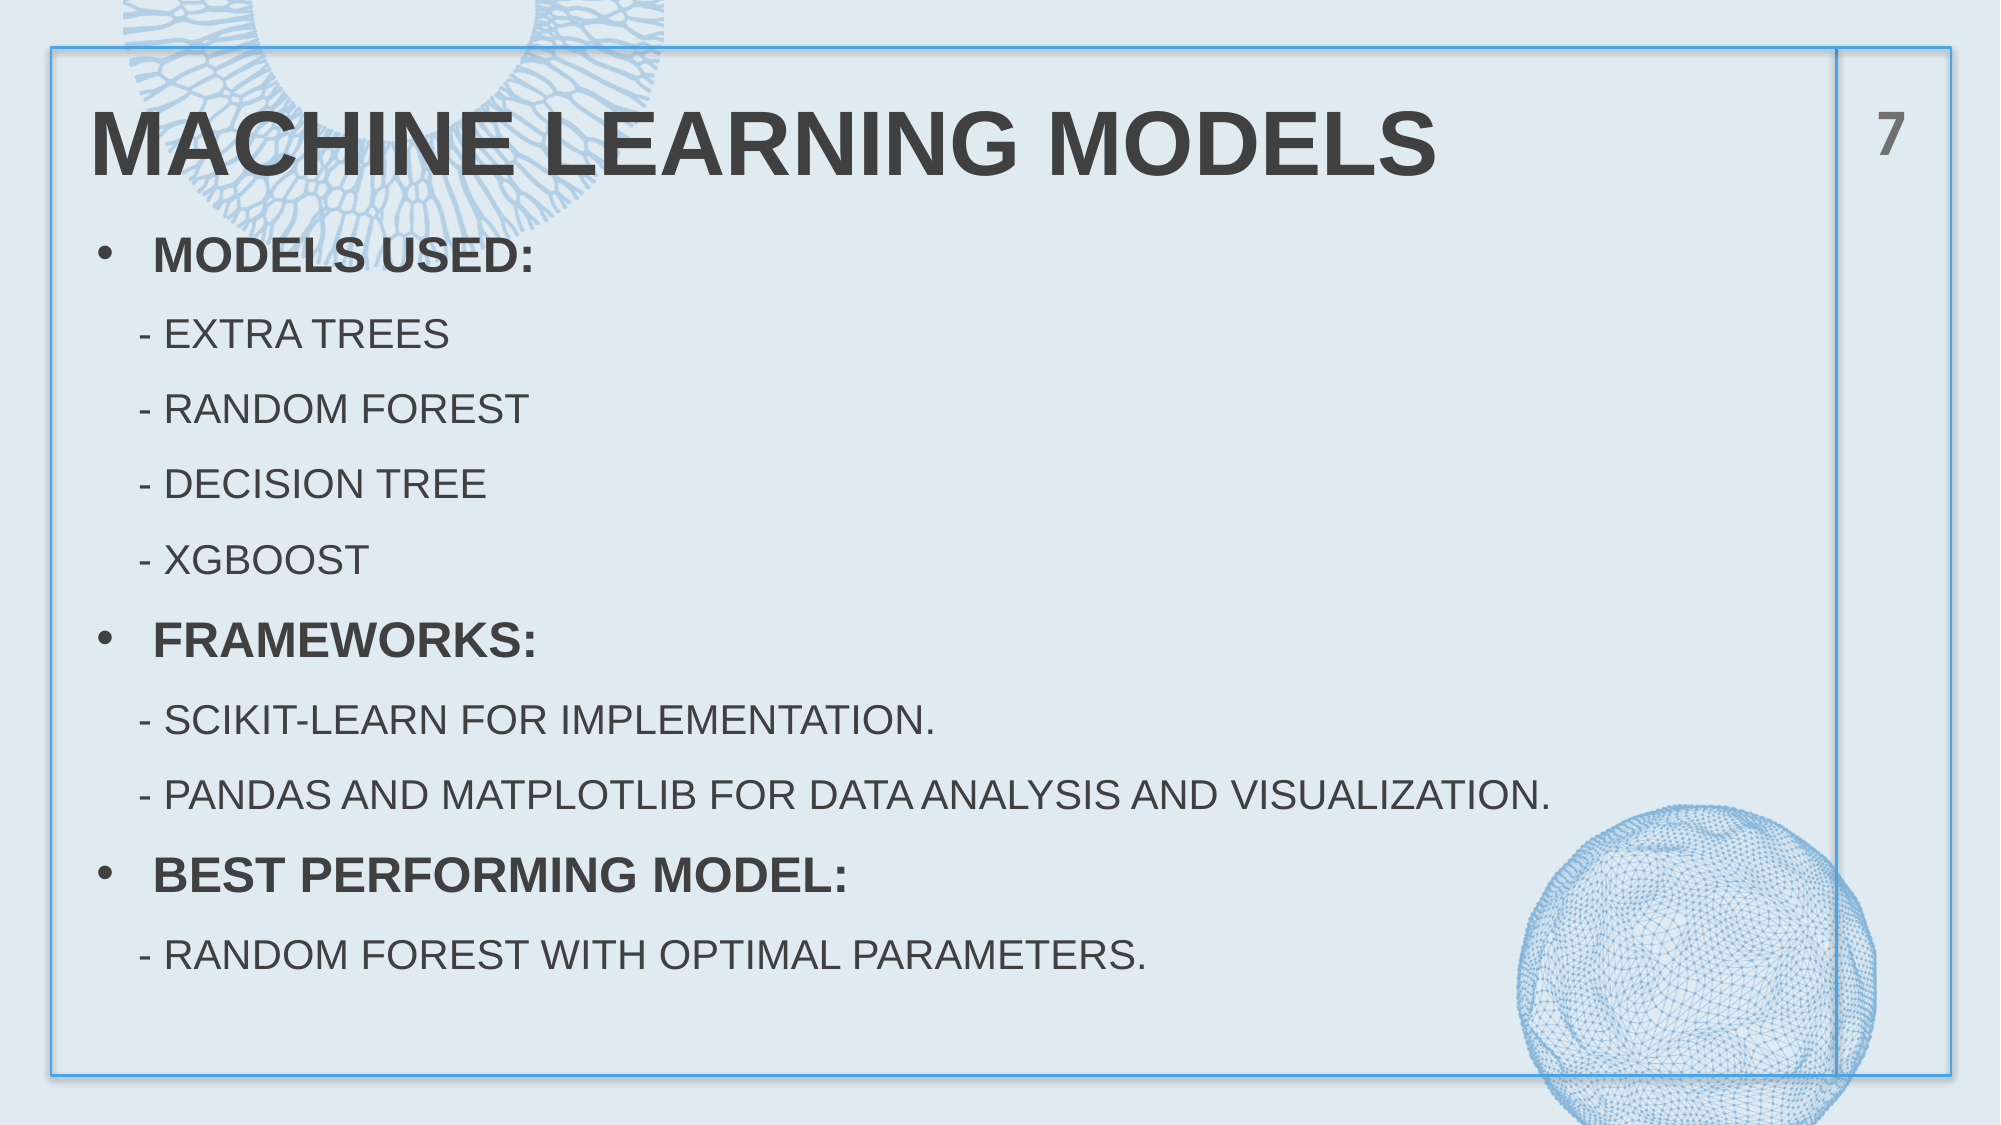

7
# Machine Learning Models
Models Used:
 - EXTRA TREES
 - Random Forest
 - Decision Tree
 - XGBOOST
Frameworks:
 - Scikit-learn for implementation.
 - Pandas and Matplotlib for data analysis and visualization.
Best Performing Model:
 - Random Forest with optimal parameters.